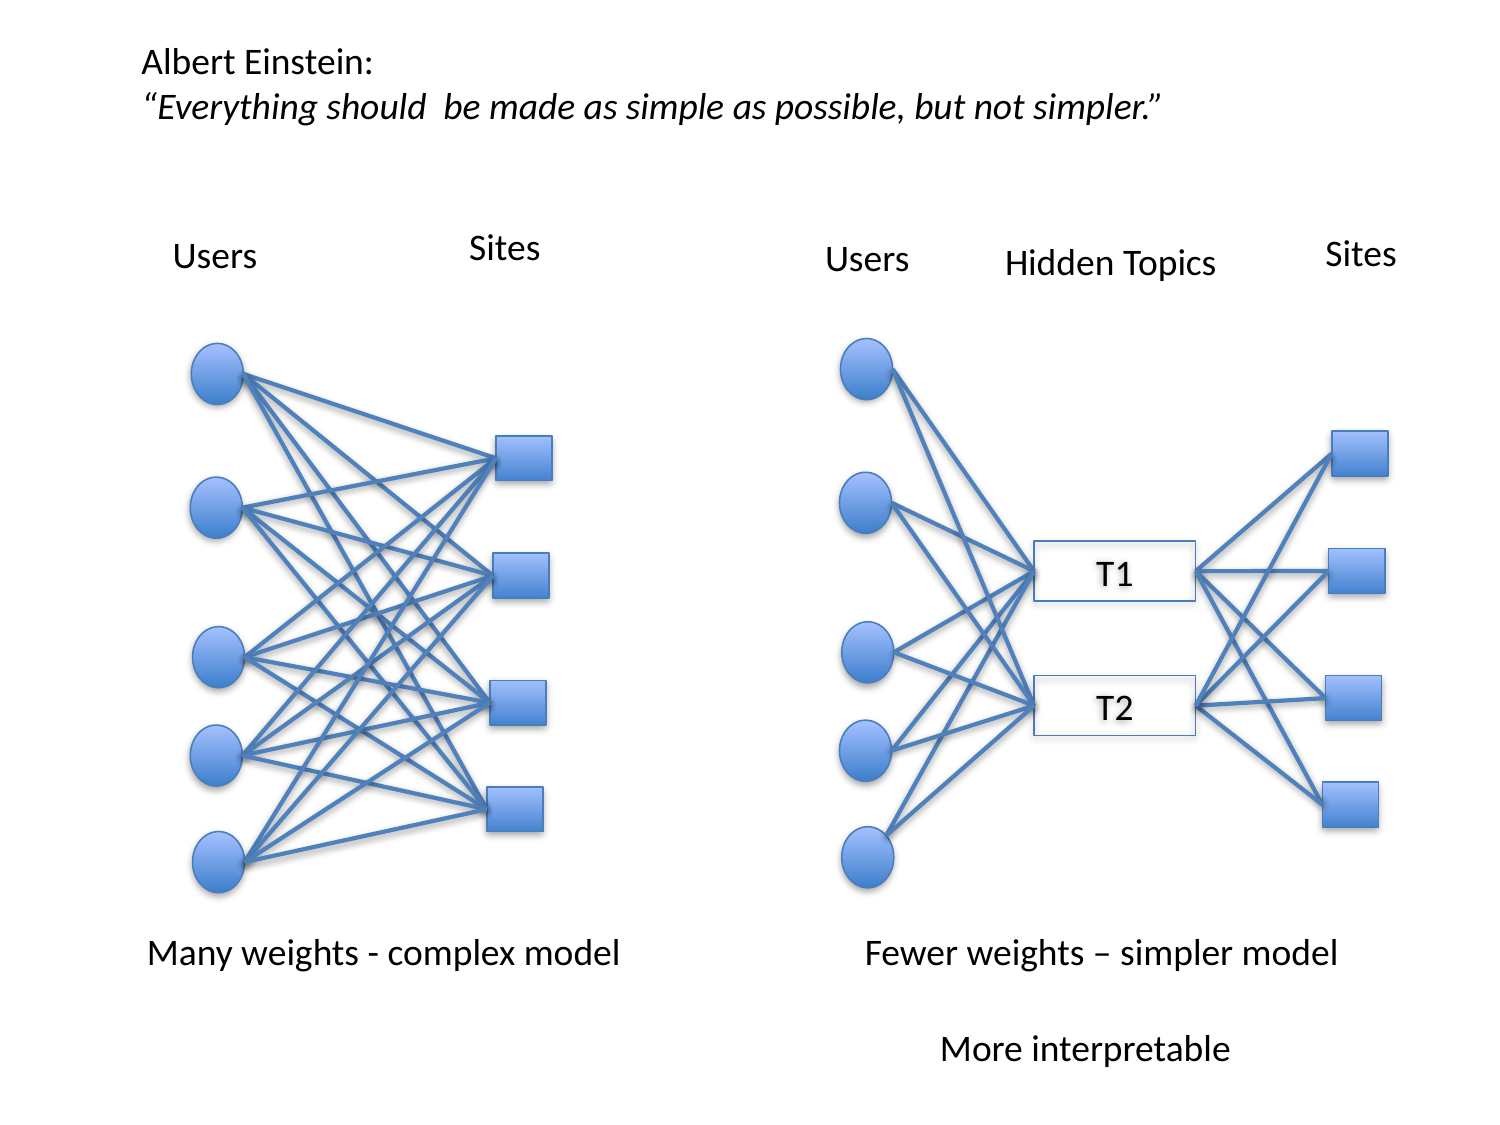

Albert Einstein:
“Everything should  be made as simple as possible, but not simpler.”
Sites
Users

Sites
Users
Hidden Topics

T1

T2

Many weights - complex model
Fewer weights – simpler model
More interpretable